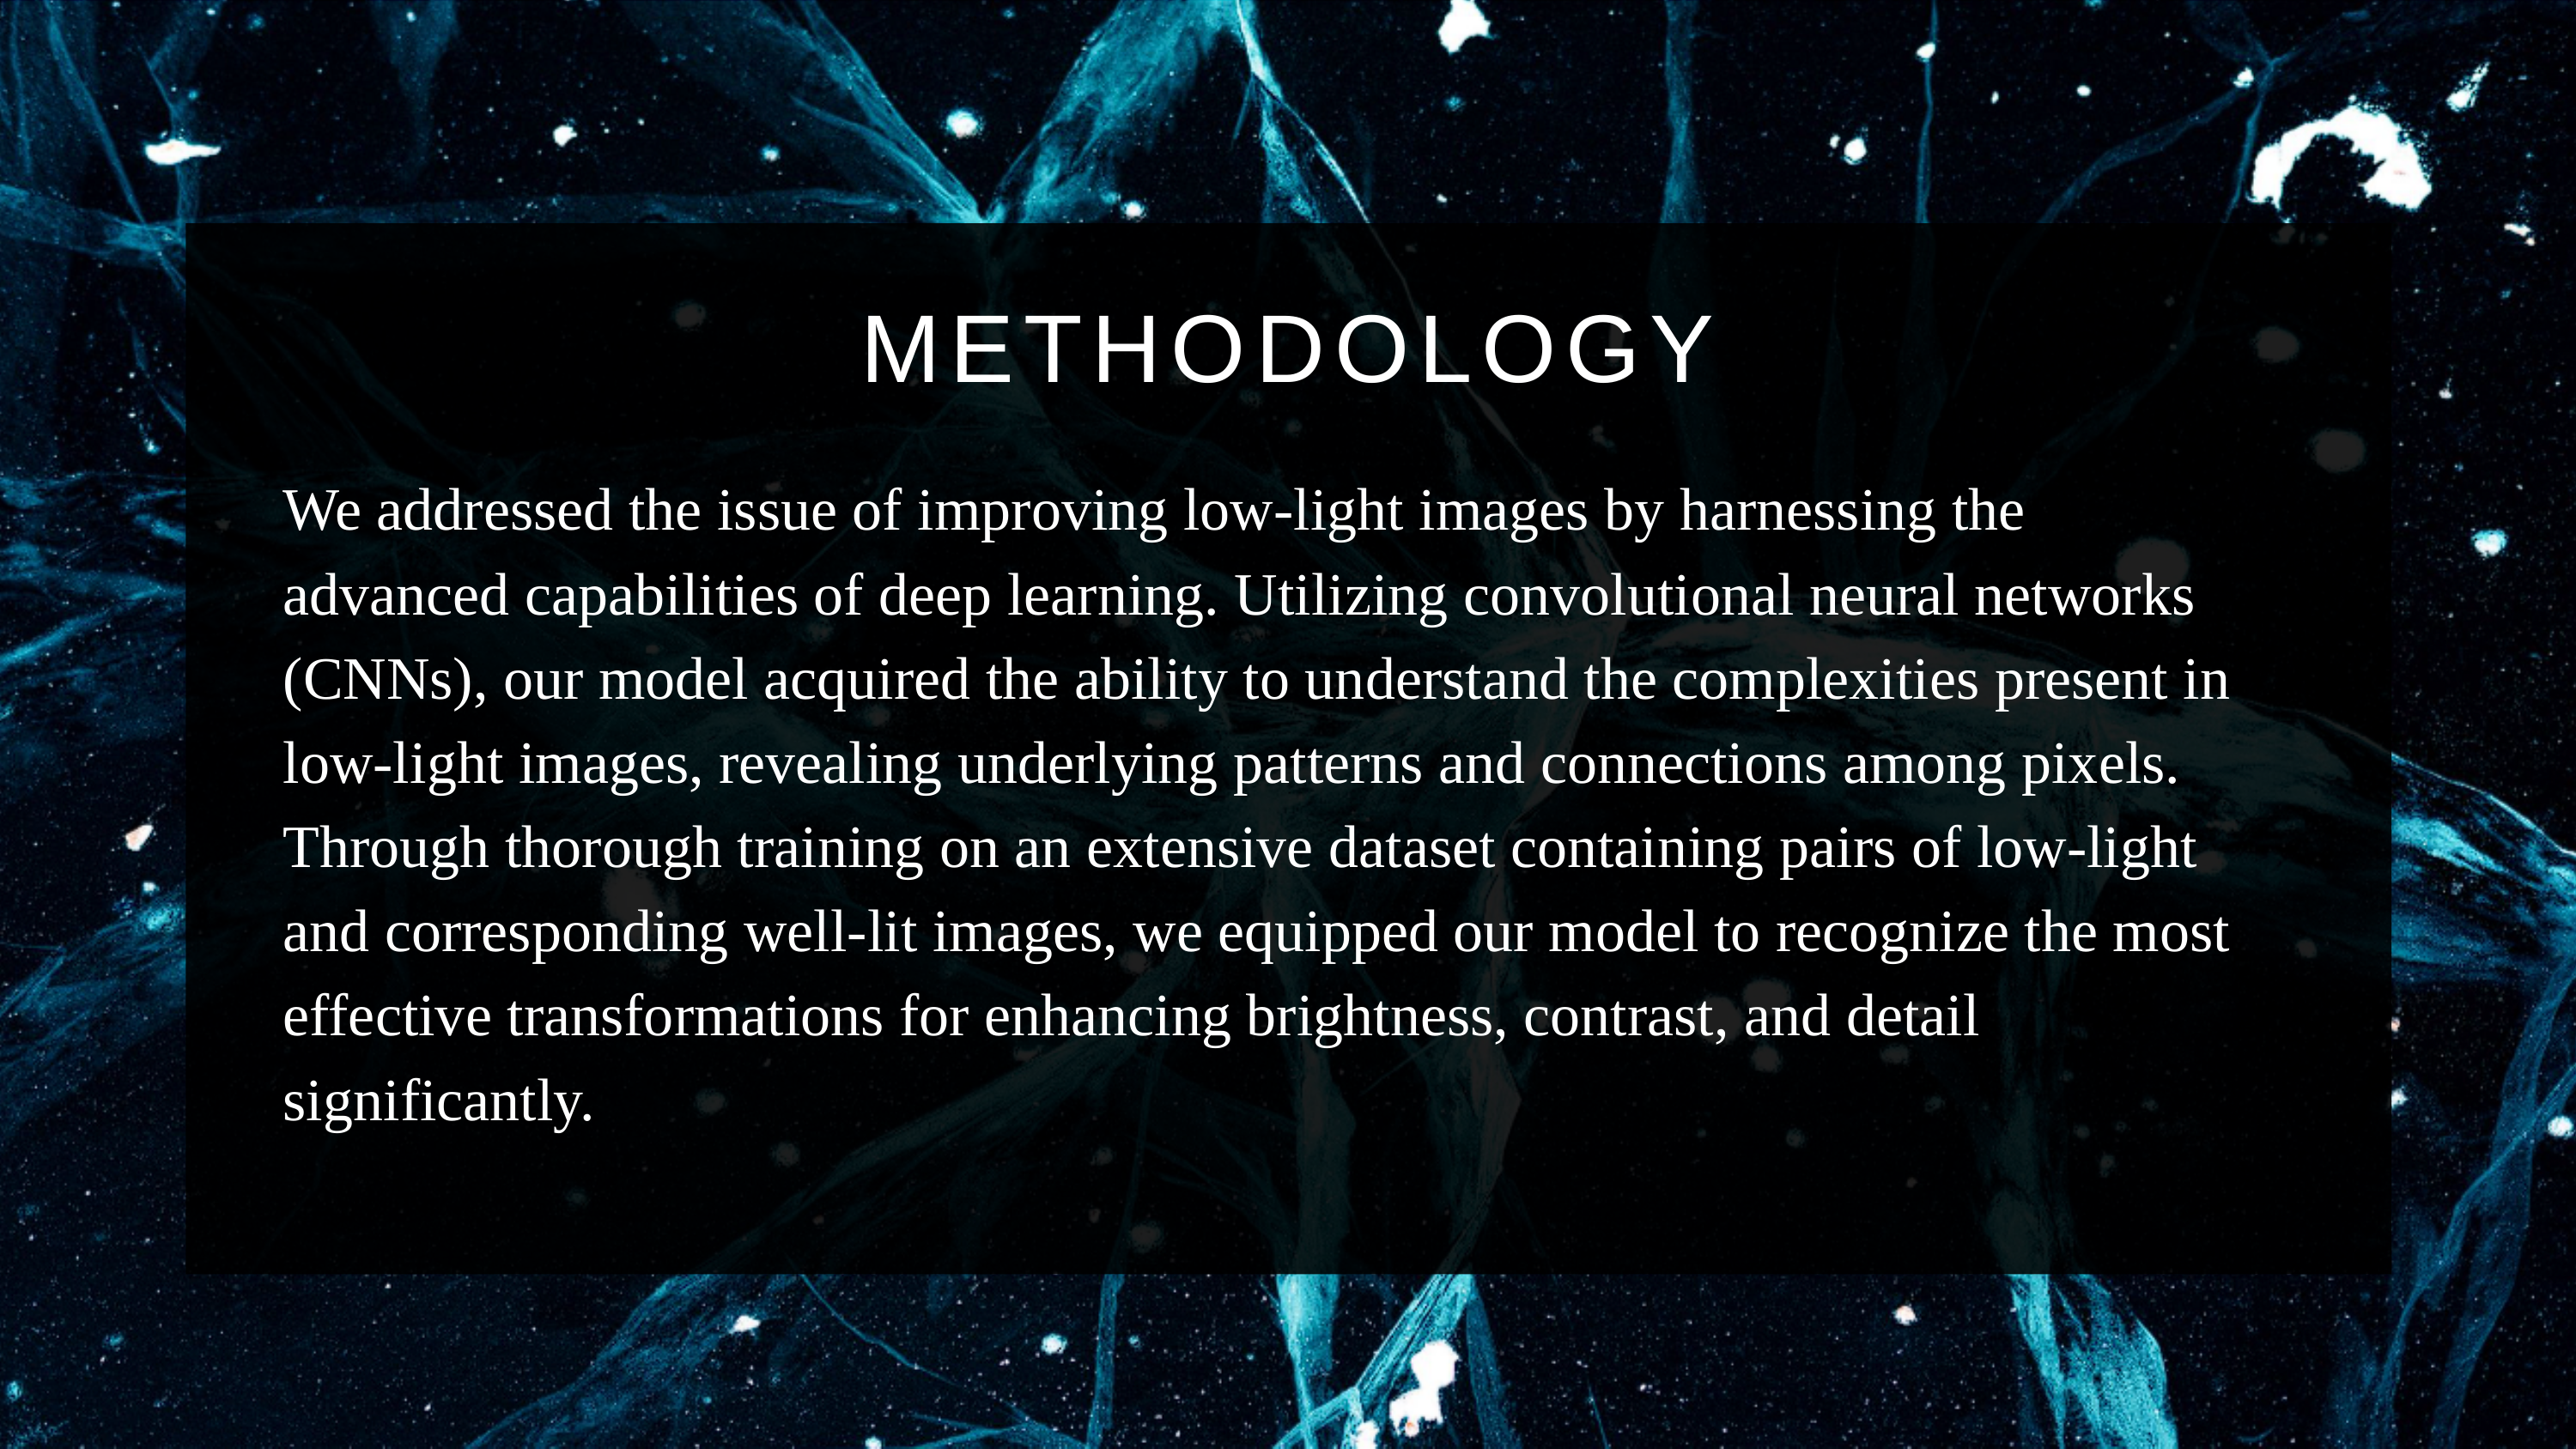

METHODOLOGY
We addressed the issue of improving low-light images by harnessing the advanced capabilities of deep learning. Utilizing convolutional neural networks (CNNs), our model acquired the ability to understand the complexities present in low-light images, revealing underlying patterns and connections among pixels. Through thorough training on an extensive dataset containing pairs of low-light and corresponding well-lit images, we equipped our model to recognize the most effective transformations for enhancing brightness, contrast, and detail significantly.